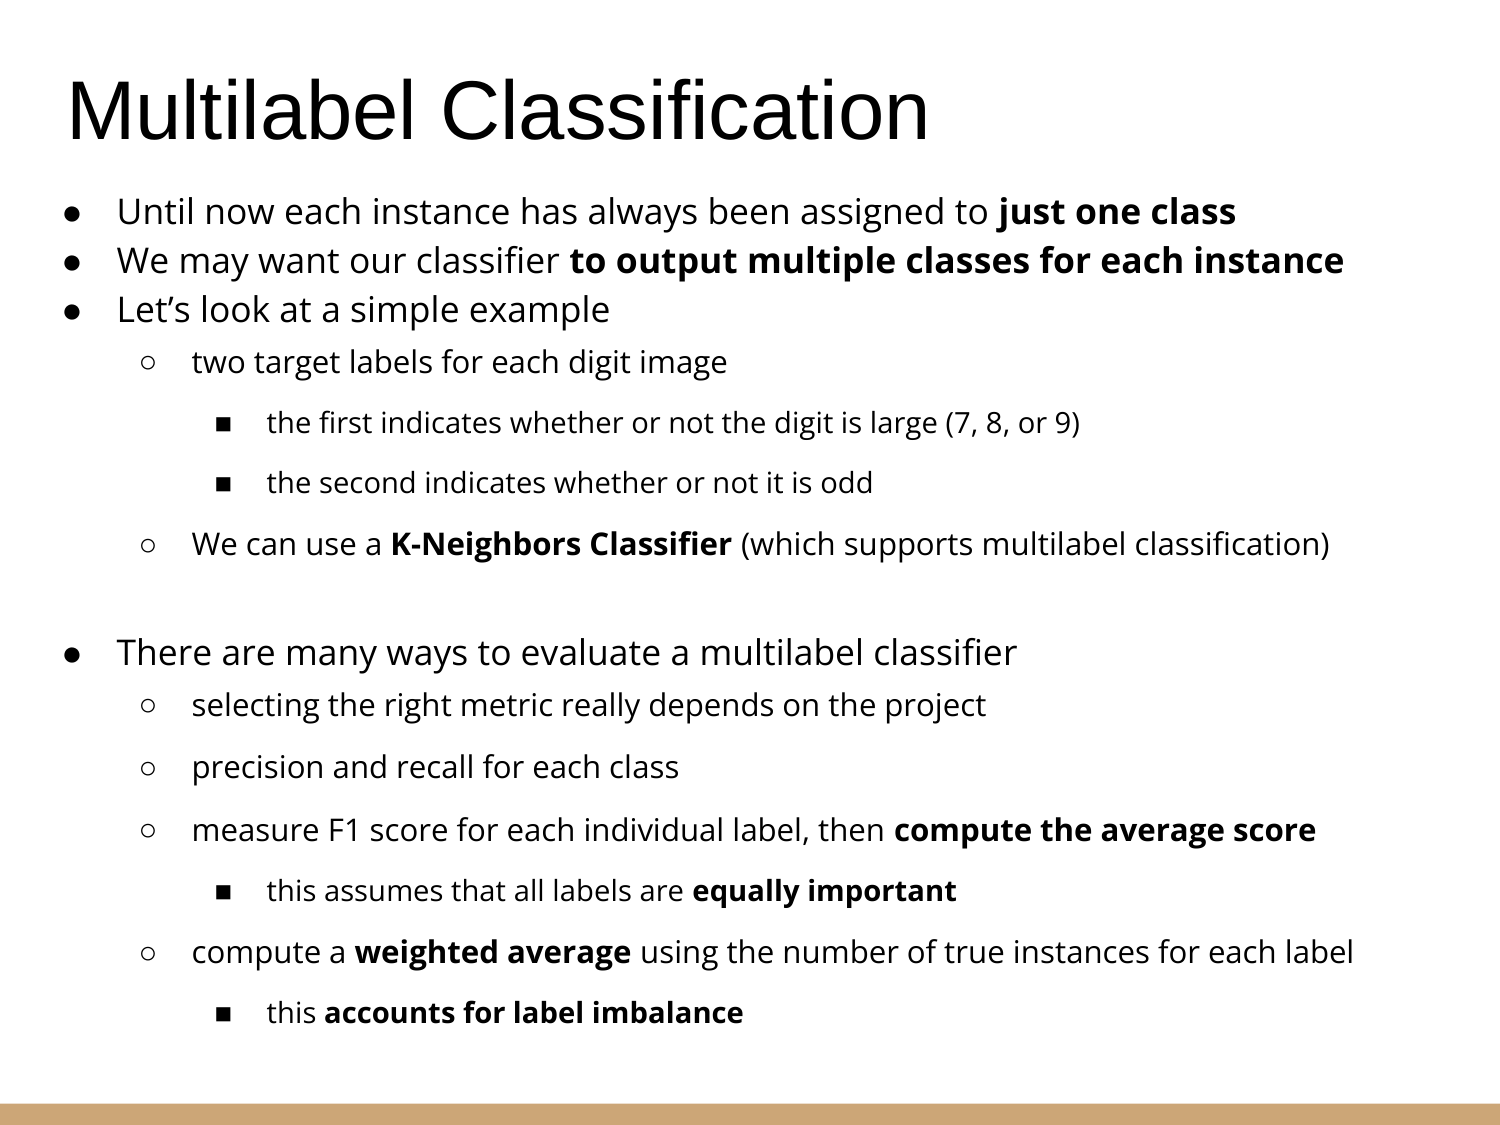

Multilabel Classification
Until now each instance has always been assigned to just one class
We may want our classifier to output multiple classes for each instance
Let’s look at a simple example
two target labels for each digit image
the first indicates whether or not the digit is large (7, 8, or 9)
the second indicates whether or not it is odd
We can use a K-Neighbors Classifier (which supports multilabel classification)

There are many ways to evaluate a multilabel classifier
selecting the right metric really depends on the project
precision and recall for each class
measure F1 score for each individual label, then compute the average score
this assumes that all labels are equally important
compute a weighted average using the number of true instances for each label
this accounts for label imbalance